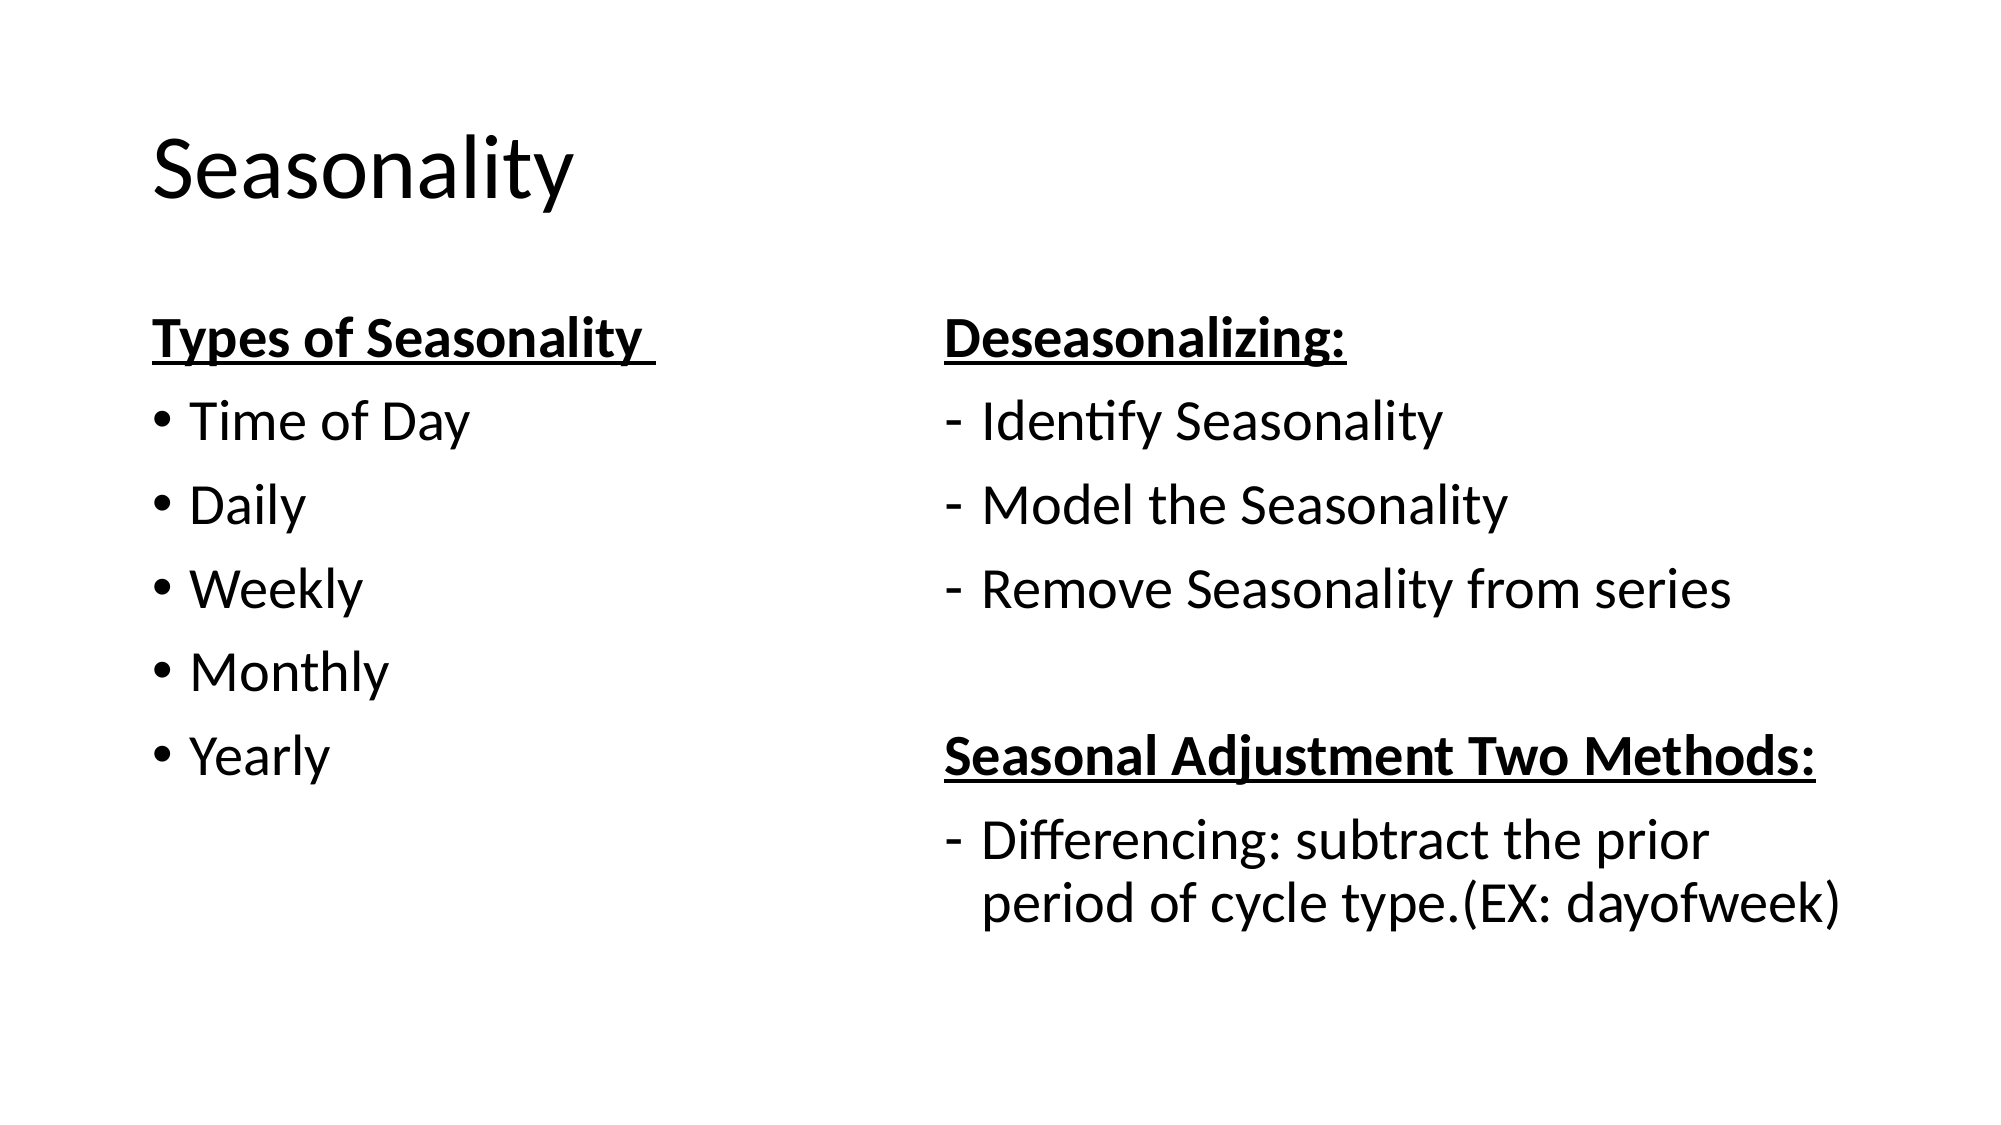

# Seasonality
Types of Seasonality
Time of Day
Daily
Weekly
Monthly
Yearly

Deseasonalizing:
Identify Seasonality
Model the Seasonality
Remove Seasonality from series

Seasonal Adjustment Two Methods:
Differencing: subtract the prior period of cycle type.(EX: dayofweek)